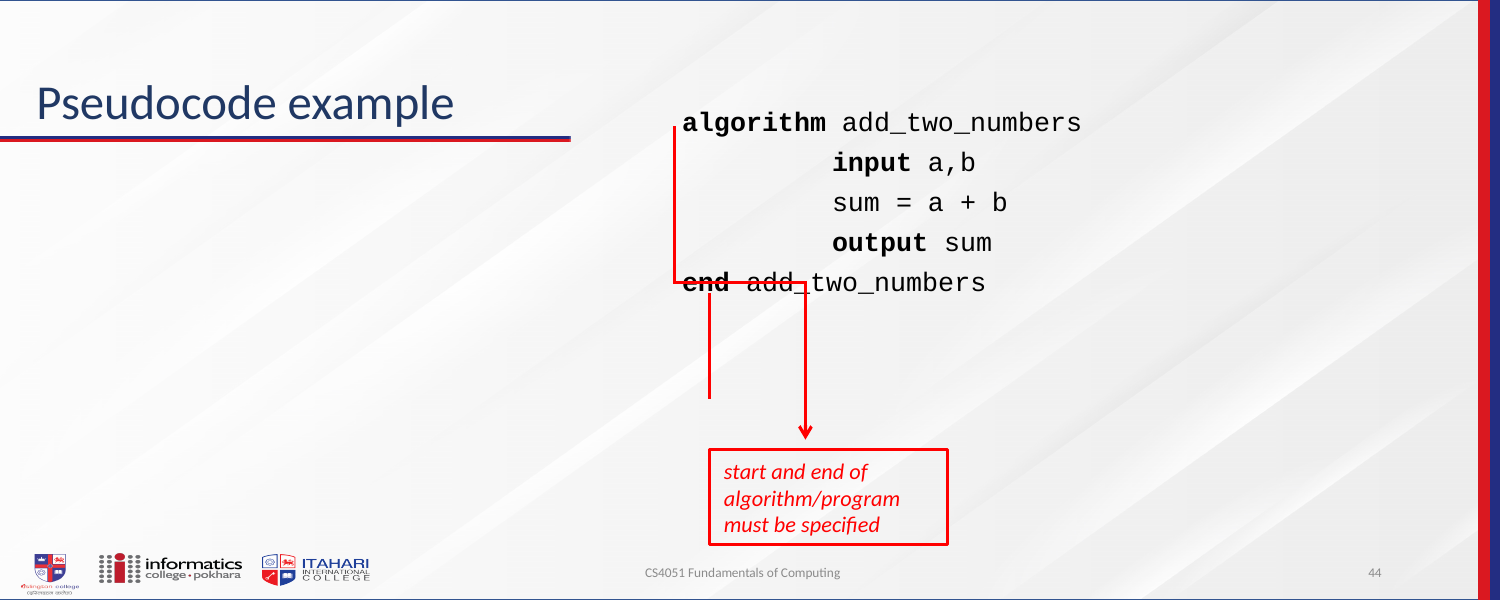

# Pseudocode example

algorithm add_two_numbers
	input a,b
	sum = a + b
	output sum
end add_two_numbers
start and end of algorithm/program must be specified
CS4051 Fundamentals of Computing
44